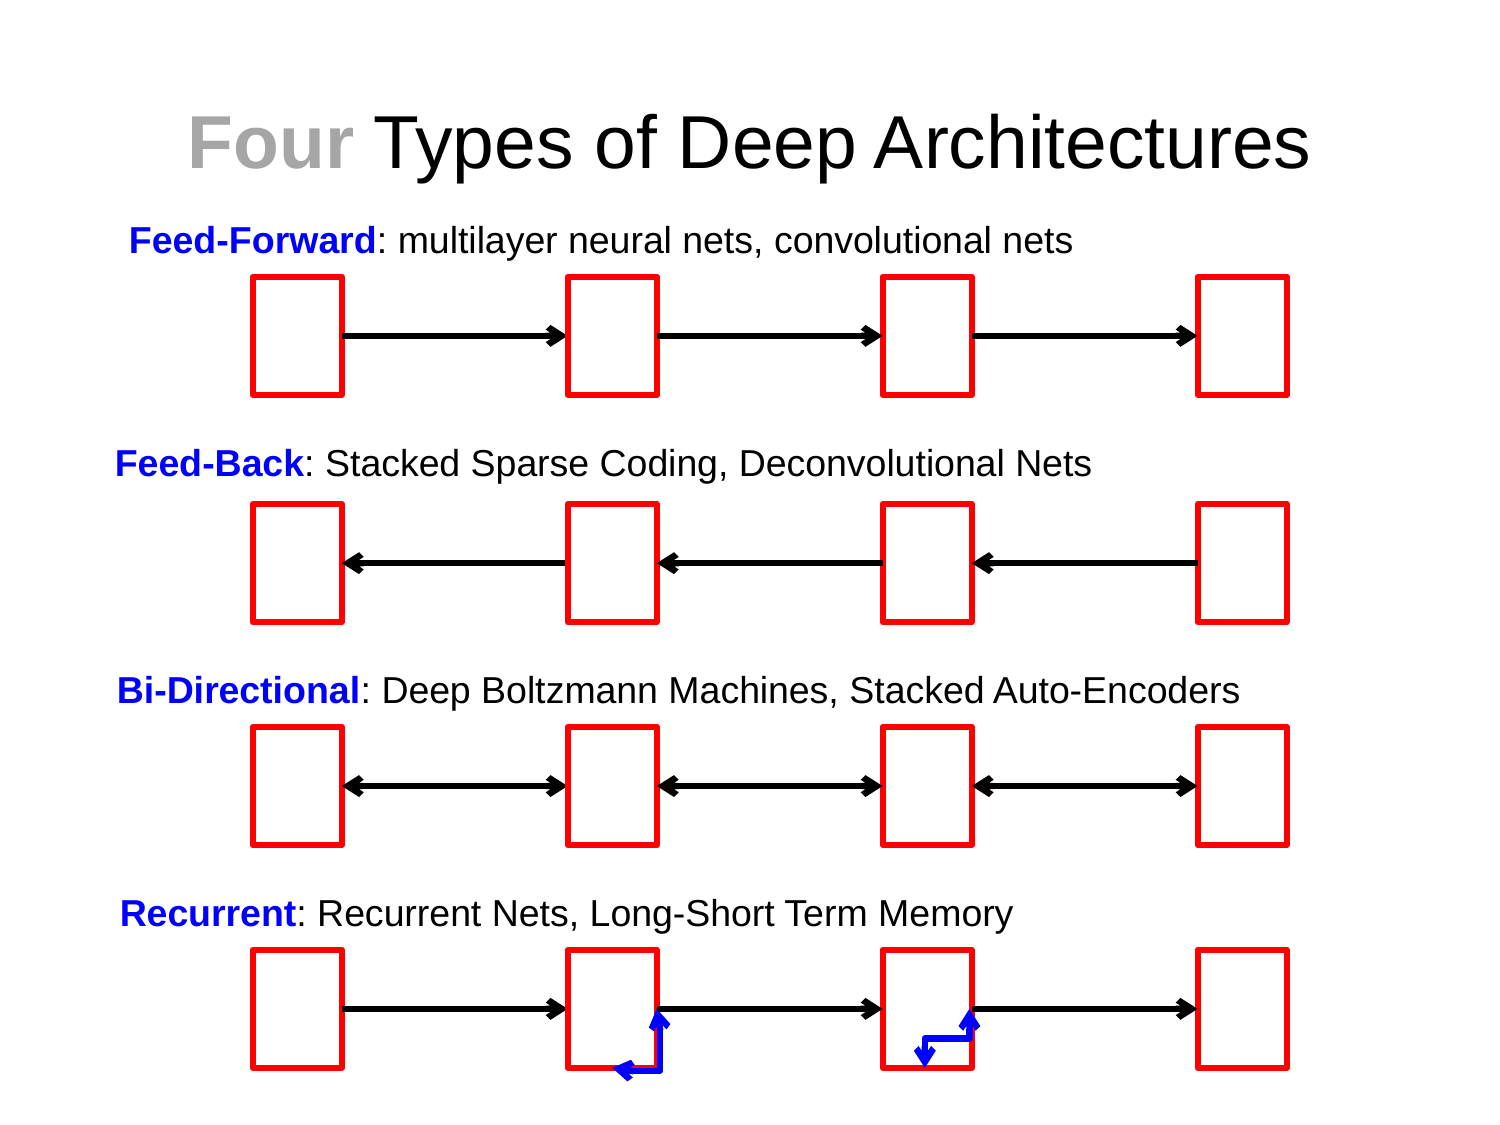

# Four Types of Deep Architectures
Feed-Forward: multilayer neural nets, convolutional nets

Feed-Back: Stacked Sparse Coding, Deconvolutional Nets

Bi-Directional: Deep Boltzmann Machines, Stacked Auto-Encoders

Recurrent: Recurrent Nets, Long-Short Term Memory